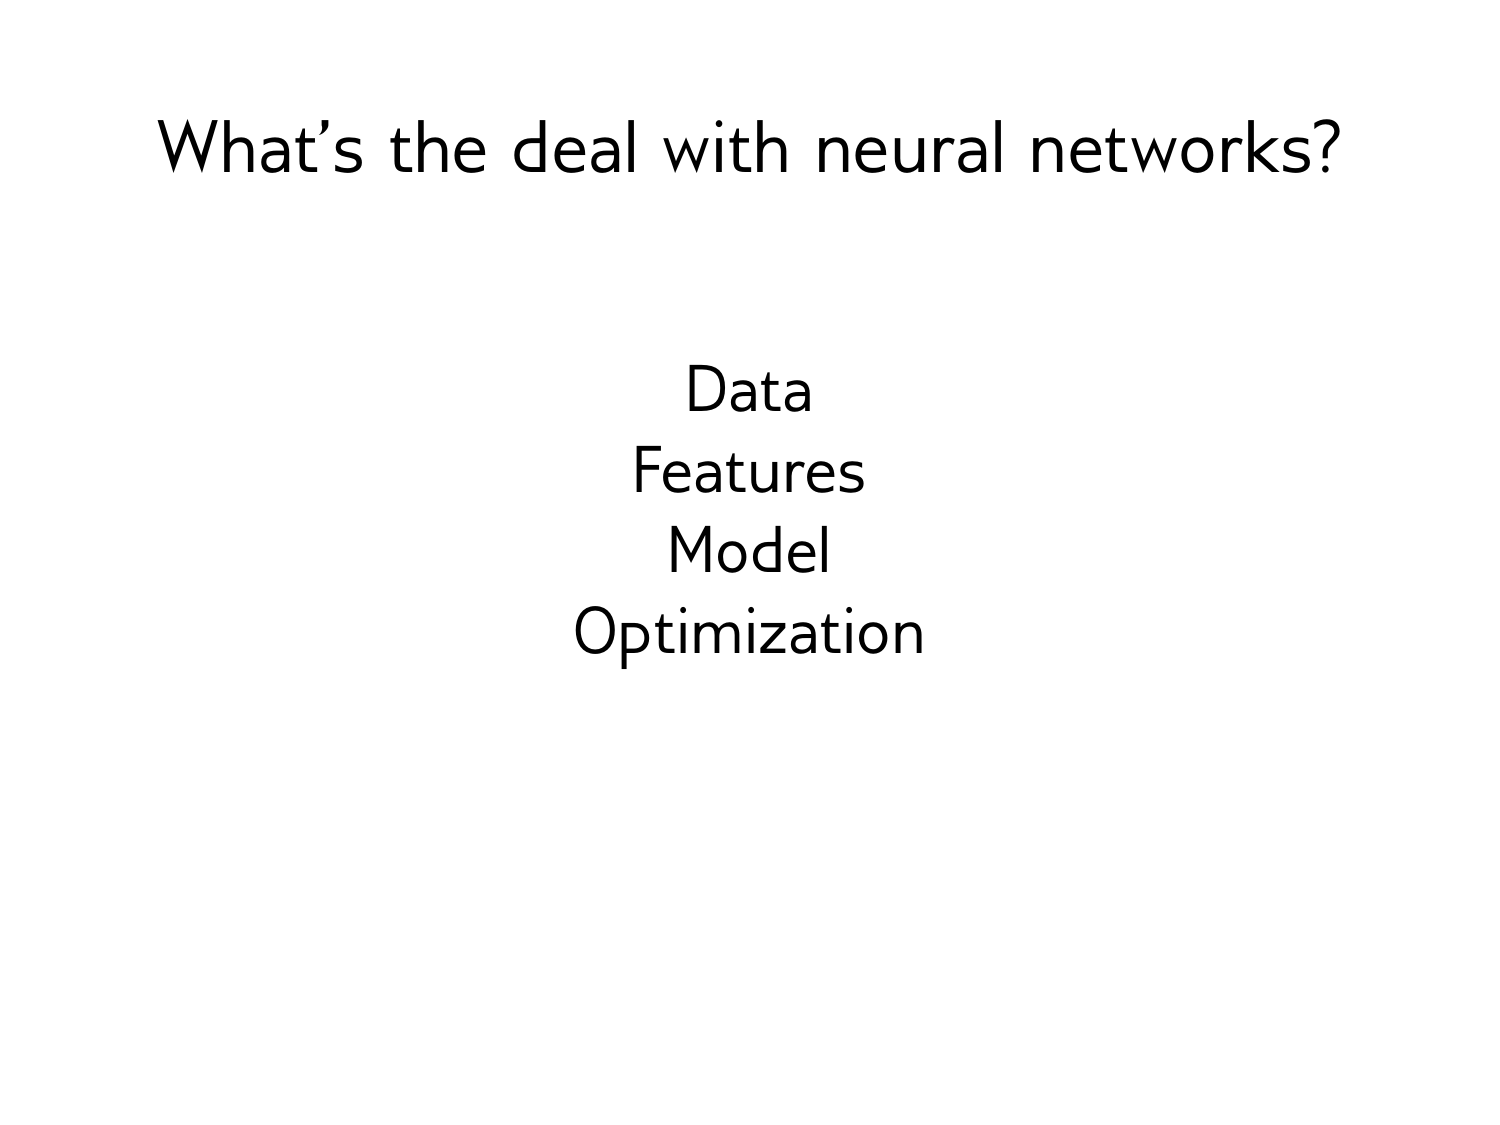

What’s the deal with neural networks?
Data
Features
Model
Optimization